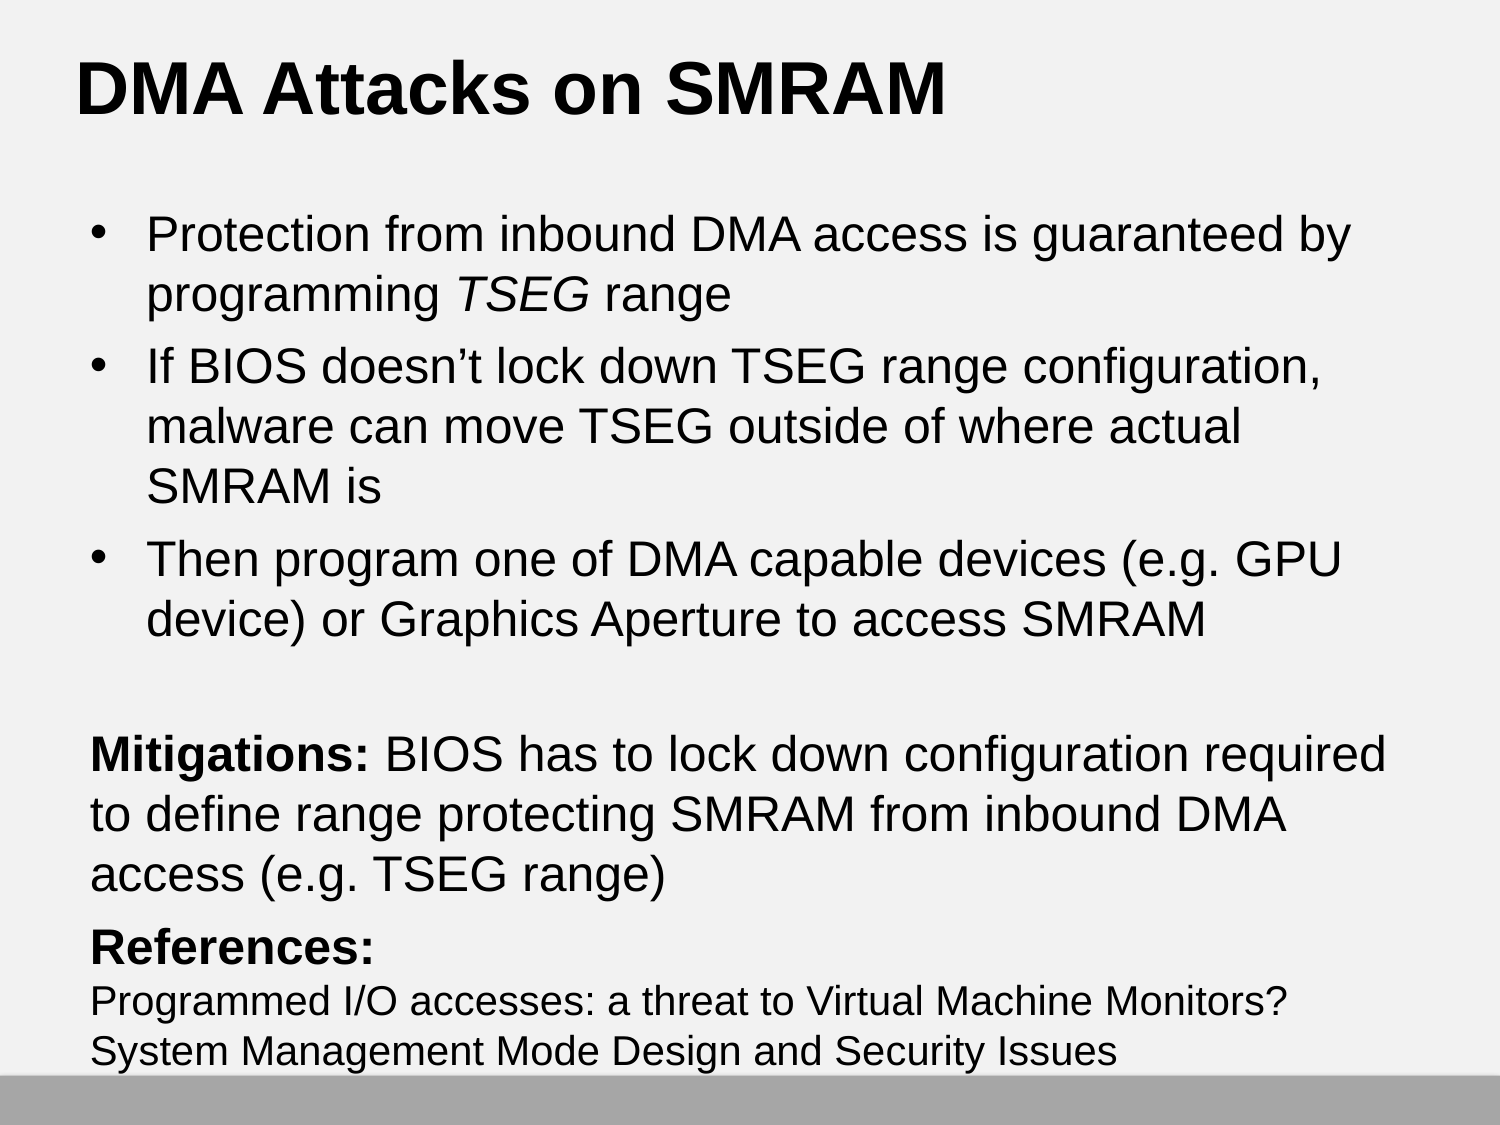

# DMA Attacks on SMRAM
Protection from inbound DMA access is guaranteed by programming TSEG range
If BIOS doesn’t lock down TSEG range configuration, malware can move TSEG outside of where actual SMRAM is
Then program one of DMA capable devices (e.g. GPU device) or Graphics Aperture to access SMRAM

Mitigations: BIOS has to lock down configuration required to define range protecting SMRAM from inbound DMA access (e.g. TSEG range)
References:
Programmed I/O accesses: a threat to Virtual Machine Monitors?
System Management Mode Design and Security Issues